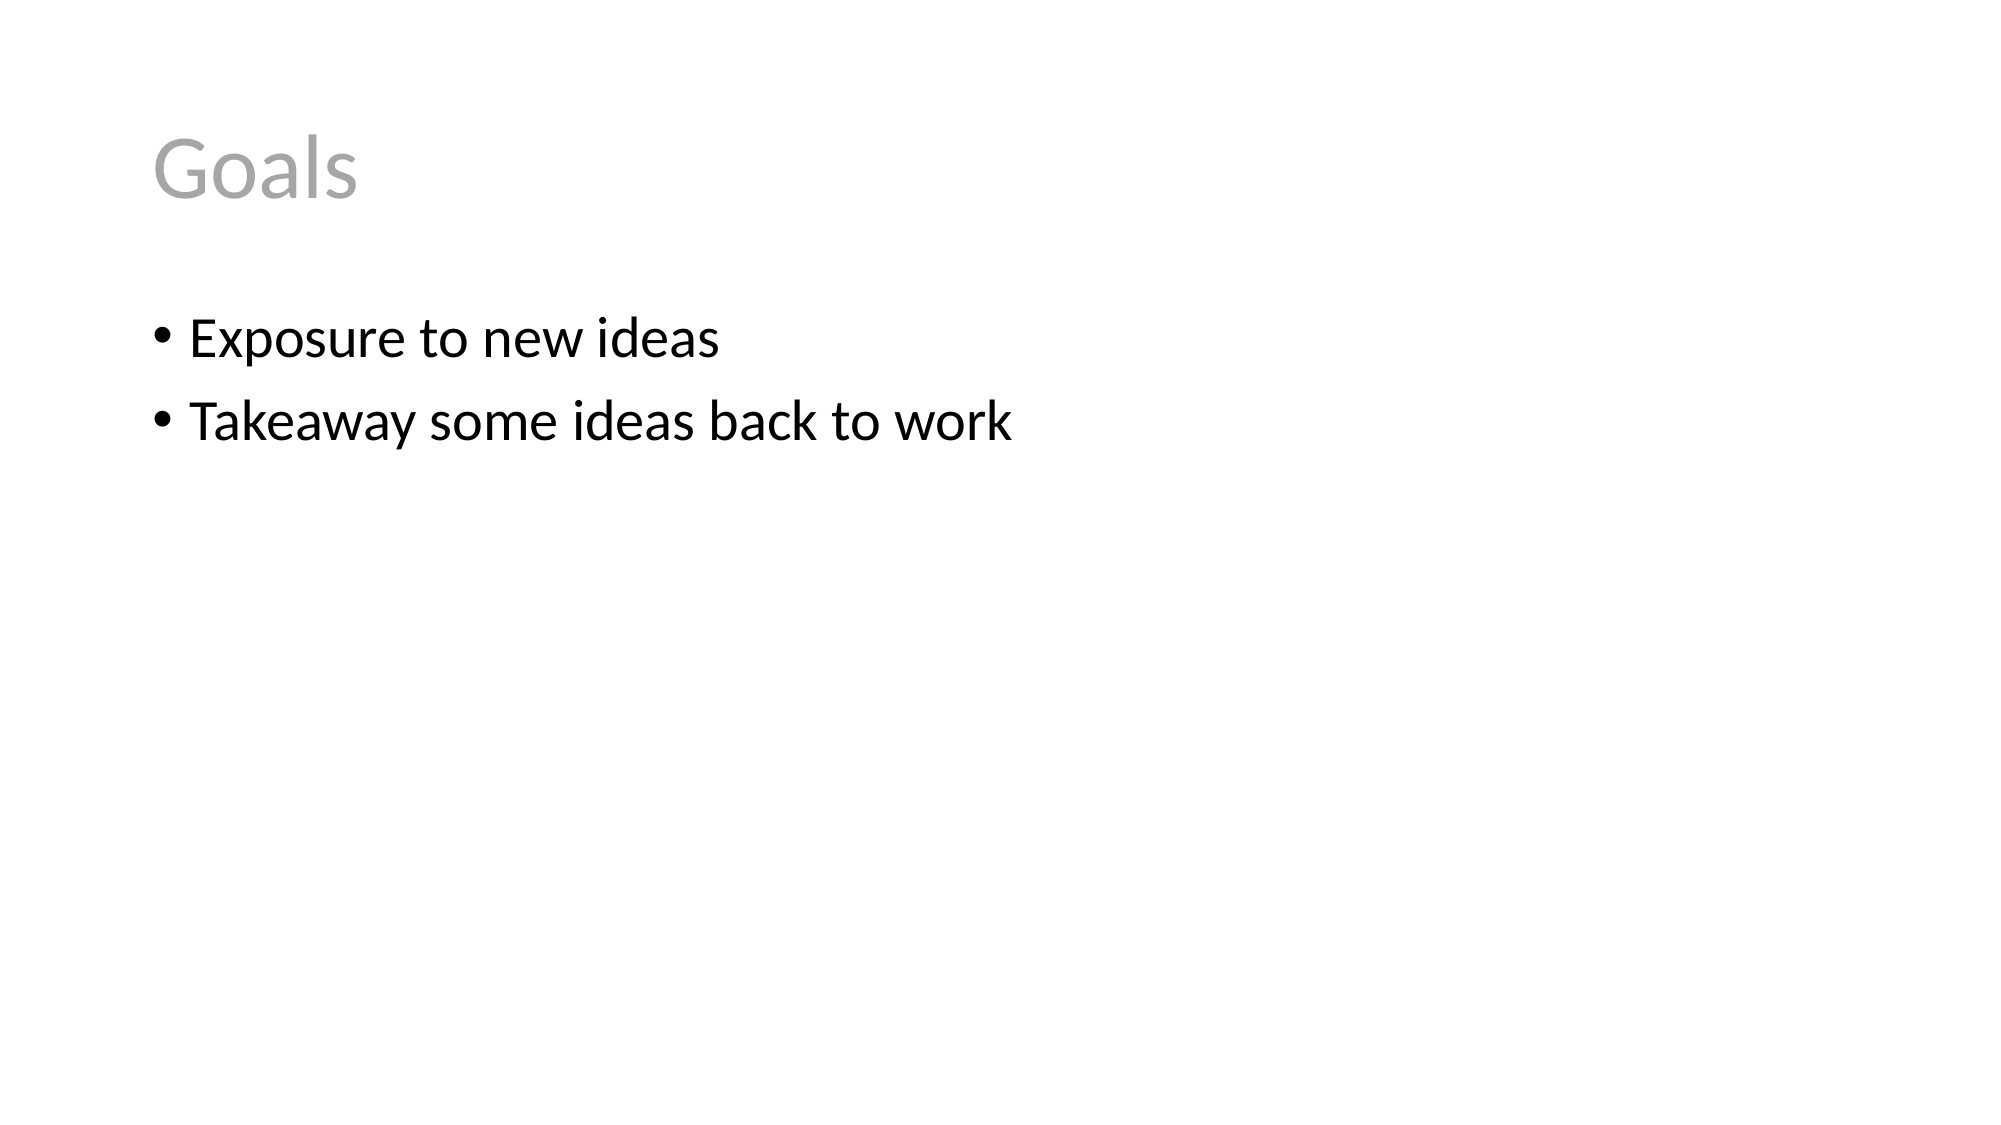

# Goals
Exposure to new ideas
Takeaway some ideas back to work